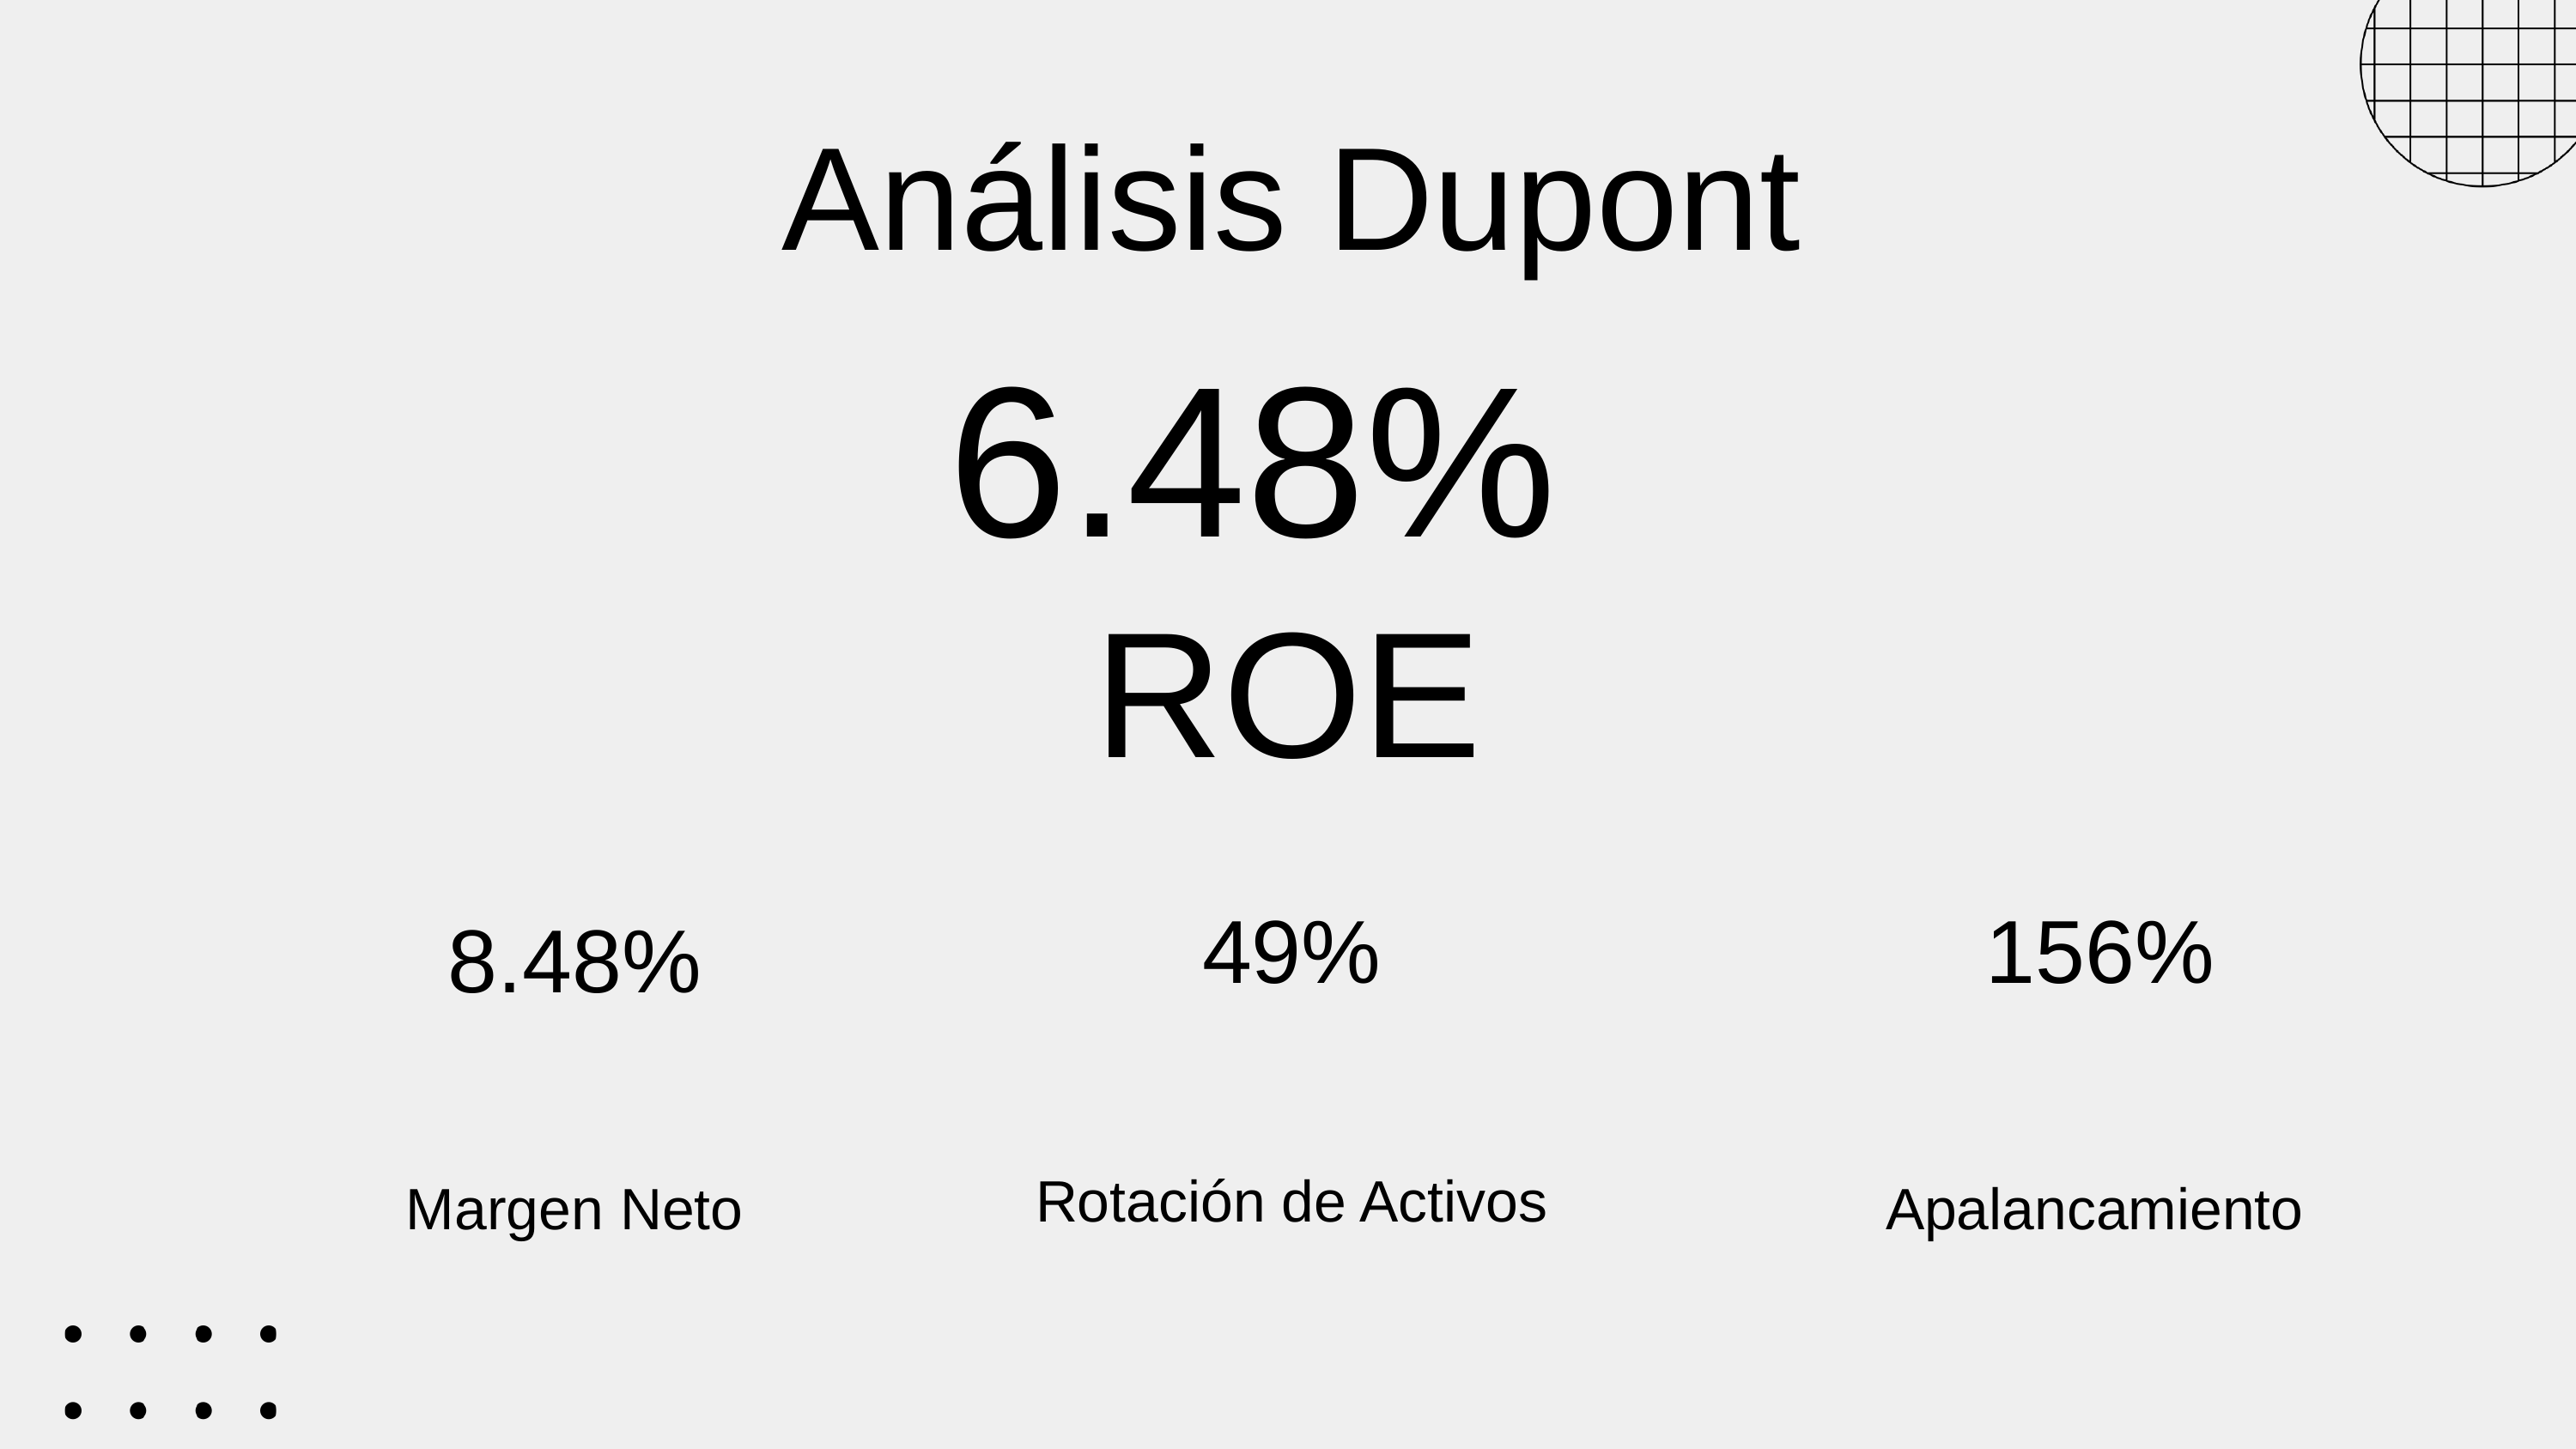

Análisis Dupont
6.48%
ROE
49%
156%
8.48%
Rotación de Activos
Margen Neto
Apalancamiento